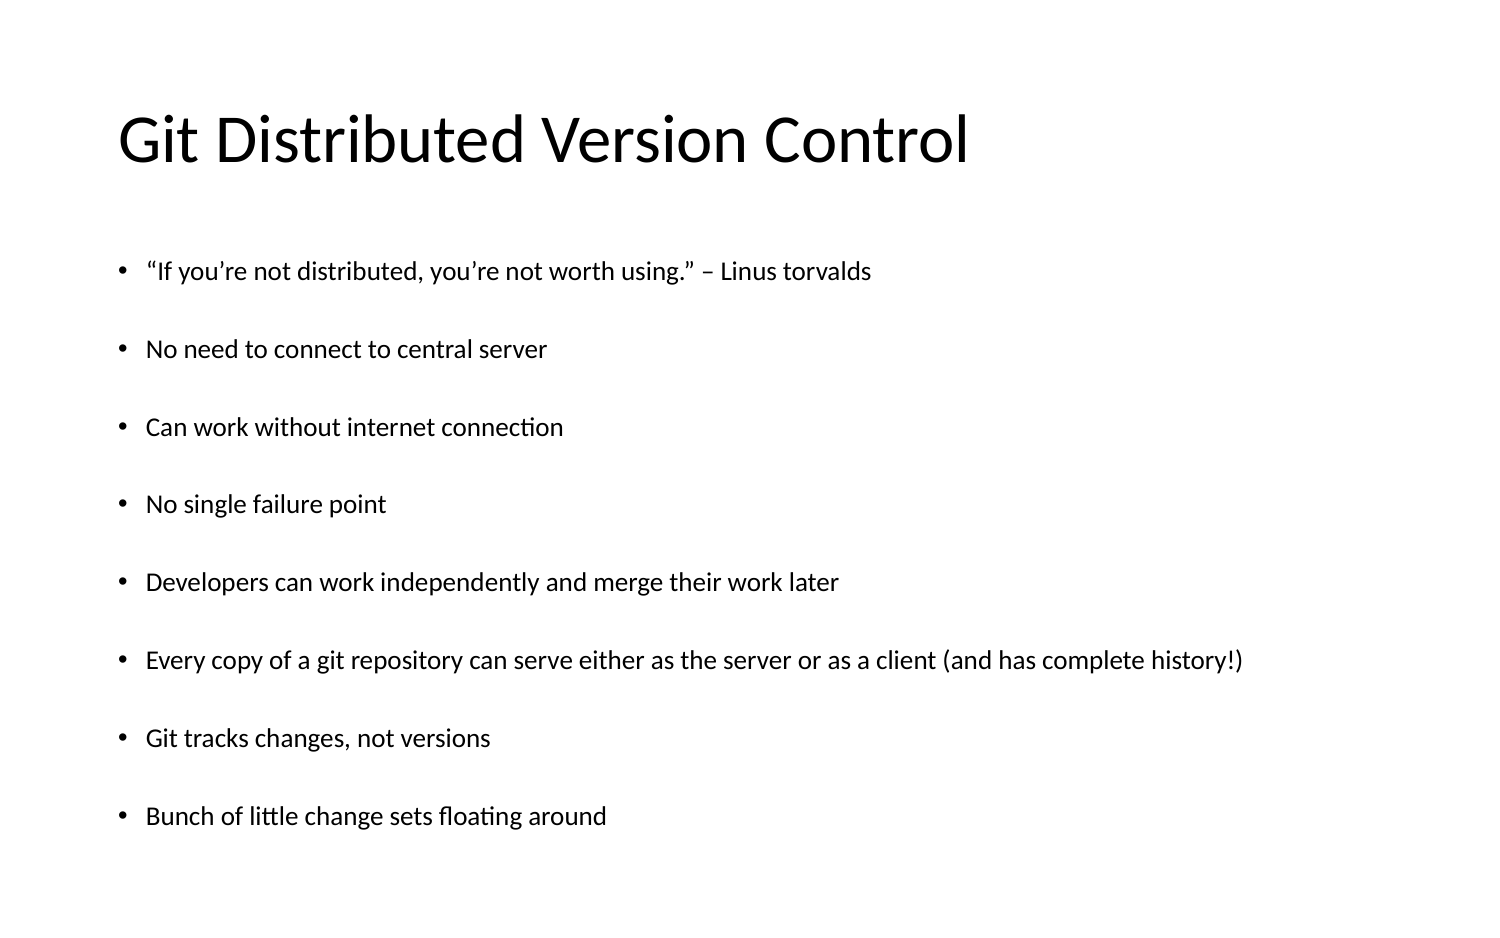

# Git Distributed Version Control
“If you’re not distributed, you’re not worth using.” – Linus torvalds

No need to connect to central server

Can work without internet connection

No single failure point

Developers can work independently and merge their work later

Every copy of a git repository can serve either as the server or as a client (and has complete history!)

Git tracks changes, not versions

Bunch of little change sets floating around